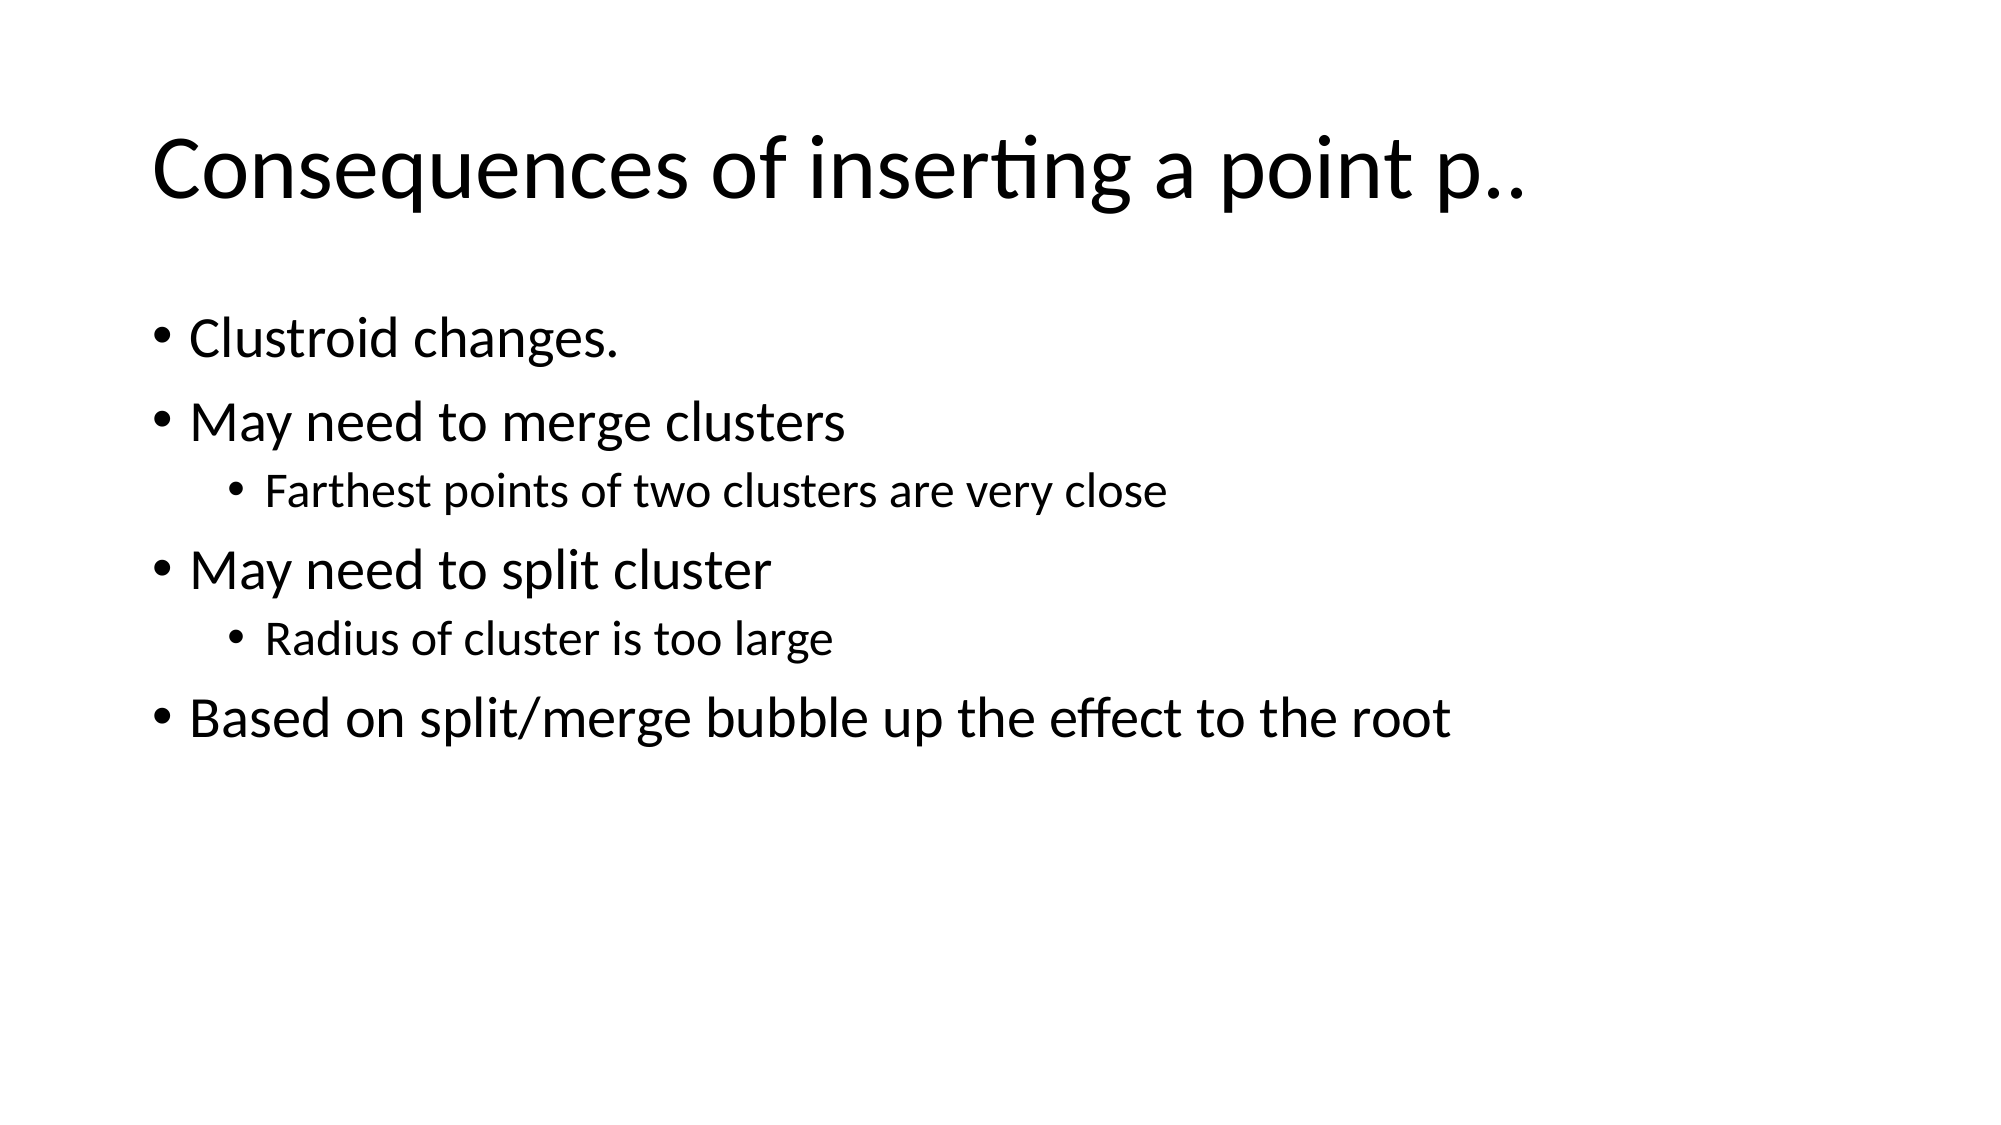

# Consequences of inserting a point p..
Clustroid changes.
May need to merge clusters
Farthest points of two clusters are very close
May need to split cluster
Radius of cluster is too large
Based on split/merge bubble up the effect to the root